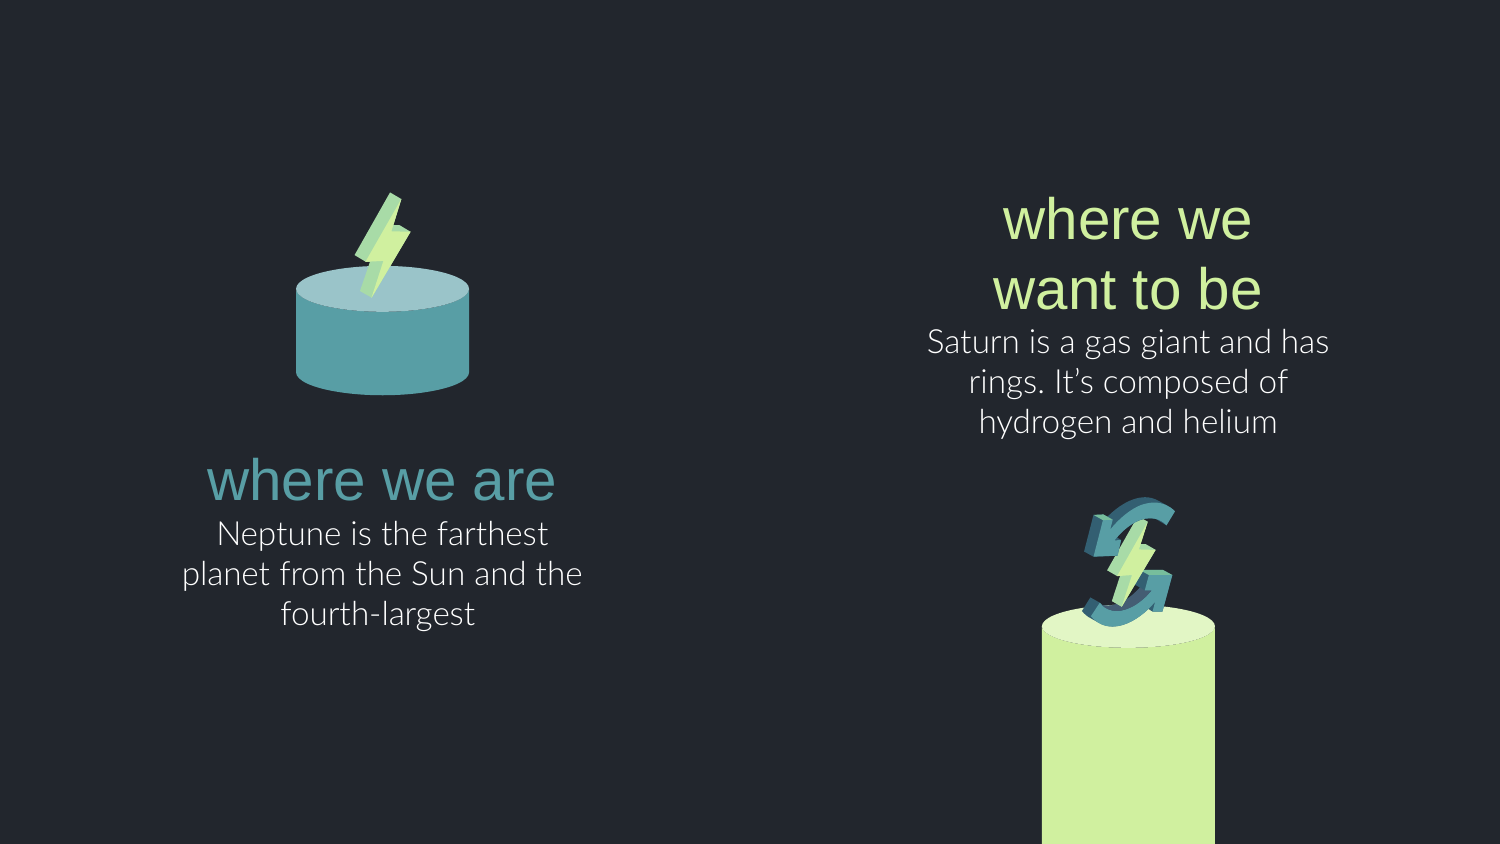

where we want to be
Saturn is a gas giant and has rings. It’s composed of hydrogen and helium

# where we are
Neptune is the farthest planet from the Sun and the fourth-largest